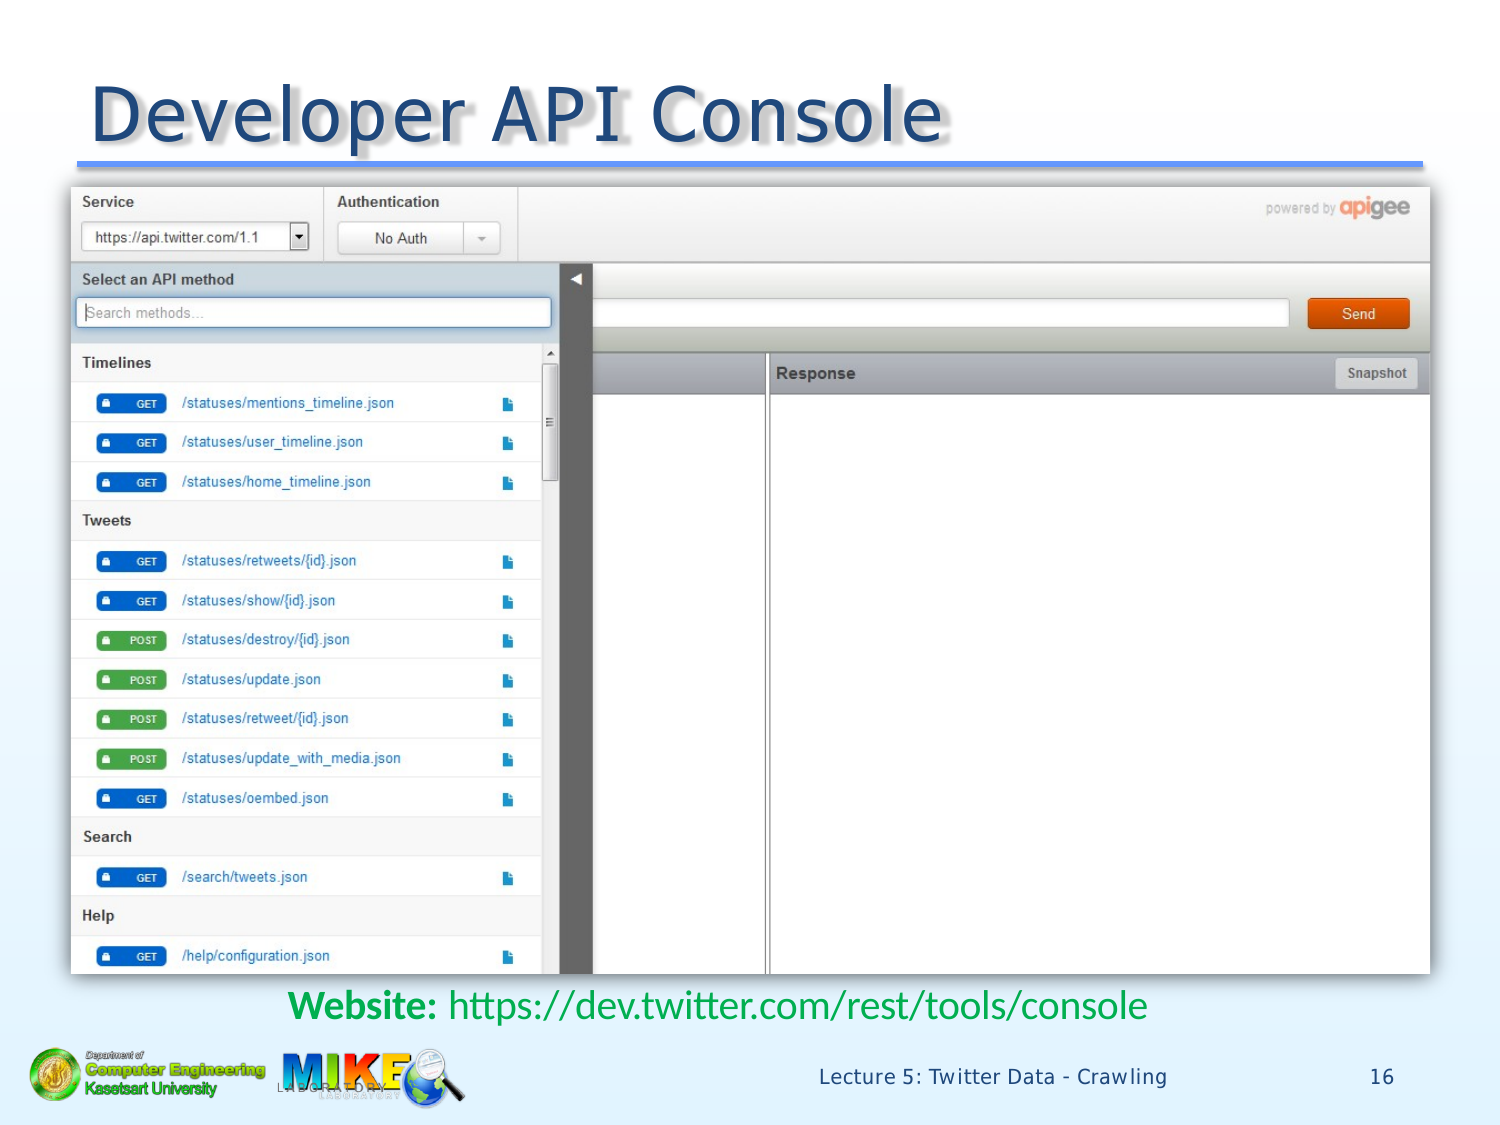

# Developer API Console

Website: https://dev.twitter.com/rest/tools/console
Lecture 5: Twitter Data - Crawling
16